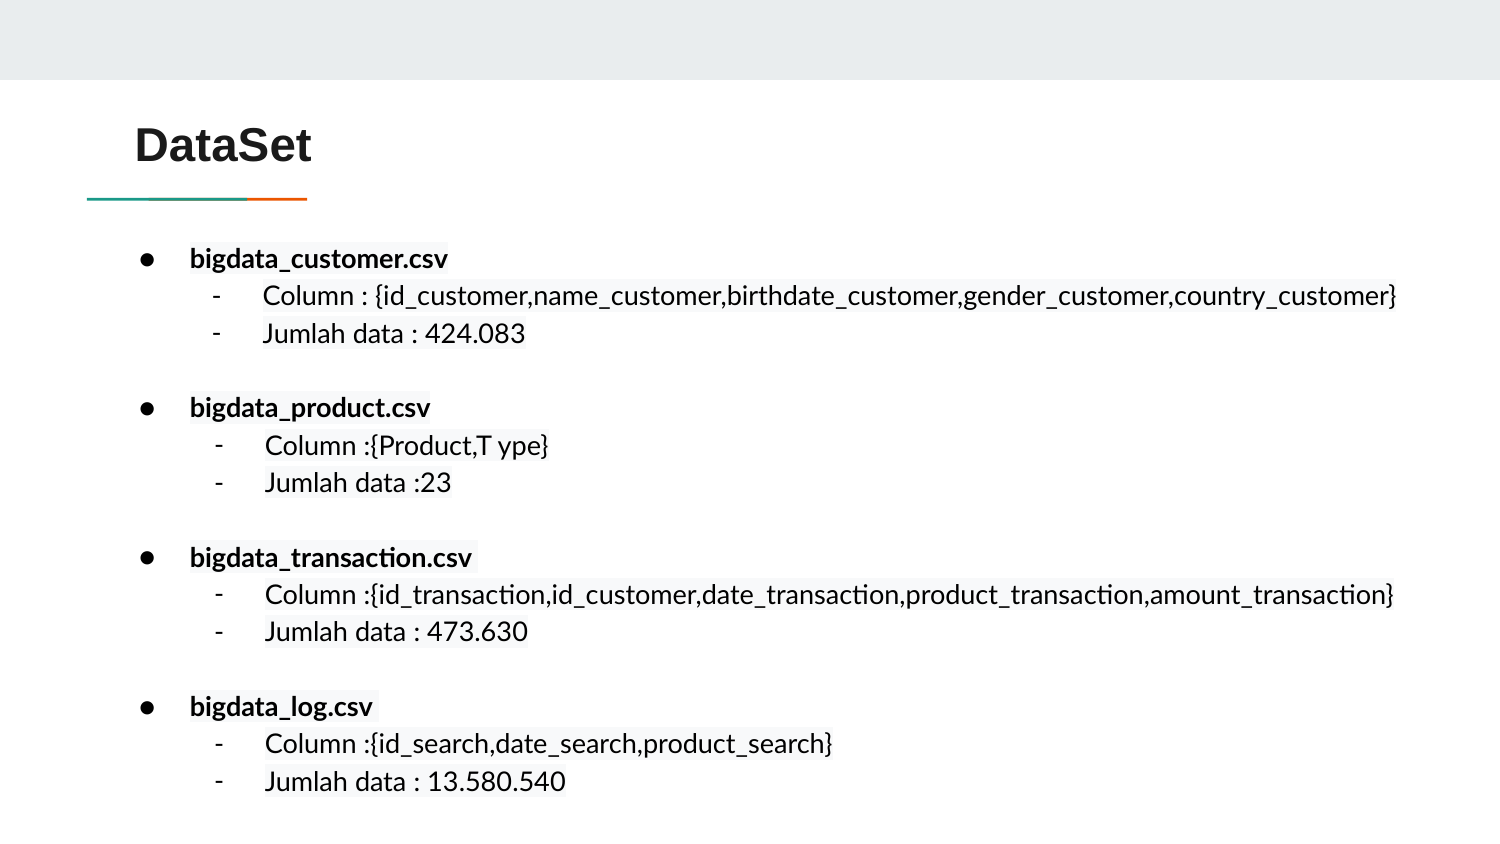

# DataSet
bigdata_customer.csv
Column : {id_customer,name_customer,birthdate_customer,gender_customer,country_customer}
Jumlah data : 424.083

bigdata_product.csv
Column :{Product,T ype}
Jumlah data :23

bigdata_transaction.csv
Column :{id_transaction,id_customer,date_transaction,product_transaction,amount_transaction}
Jumlah data : 473.630

bigdata_log.csv
Column :{id_search,date_search,product_search}
Jumlah data : 13.580.540